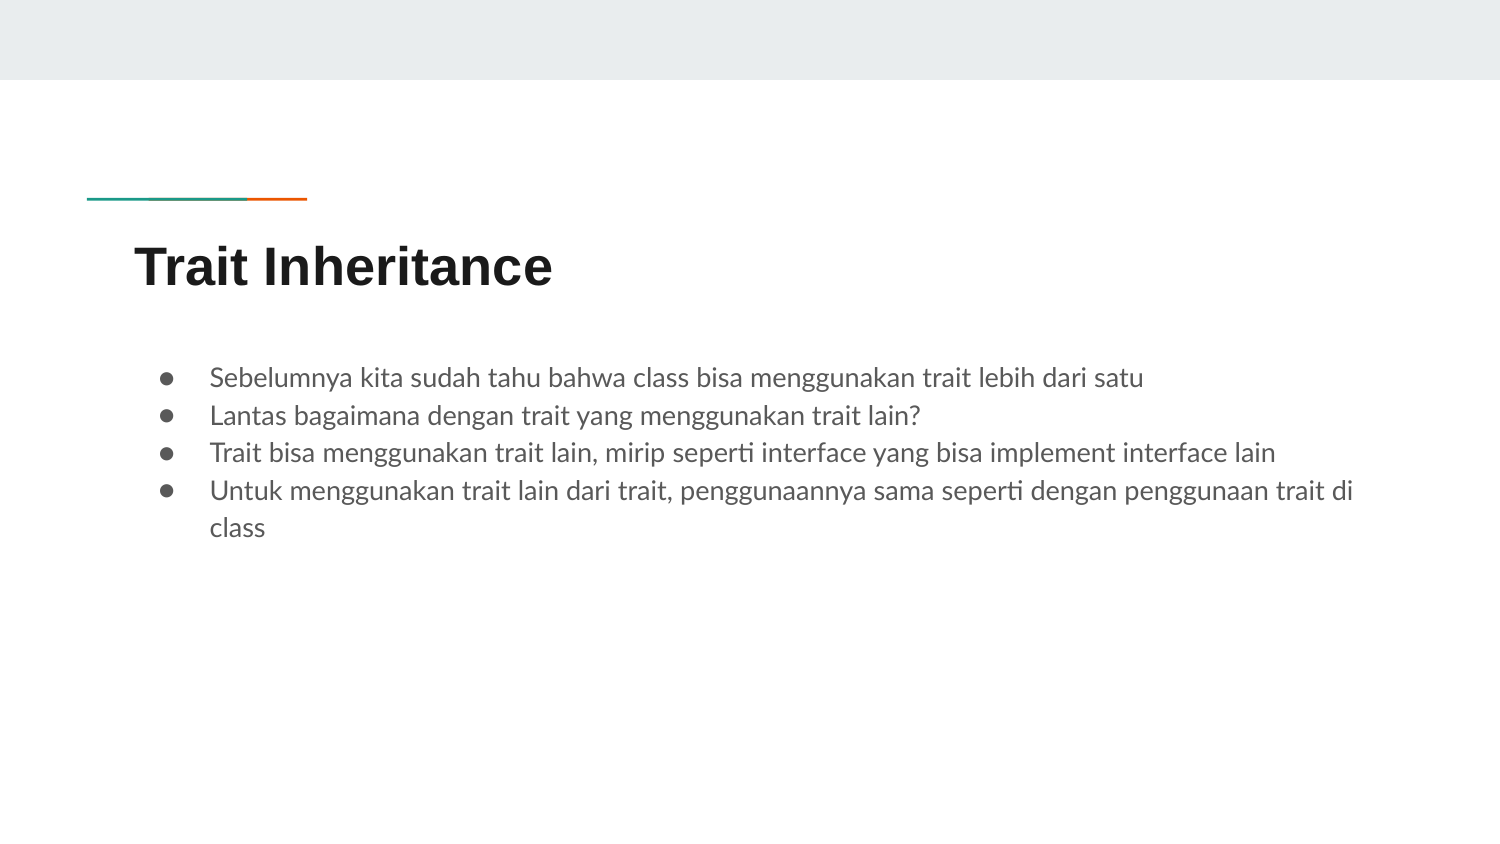

# Trait Inheritance
Sebelumnya kita sudah tahu bahwa class bisa menggunakan trait lebih dari satu
Lantas bagaimana dengan trait yang menggunakan trait lain?
Trait bisa menggunakan trait lain, mirip seperti interface yang bisa implement interface lain
Untuk menggunakan trait lain dari trait, penggunaannya sama seperti dengan penggunaan trait di class